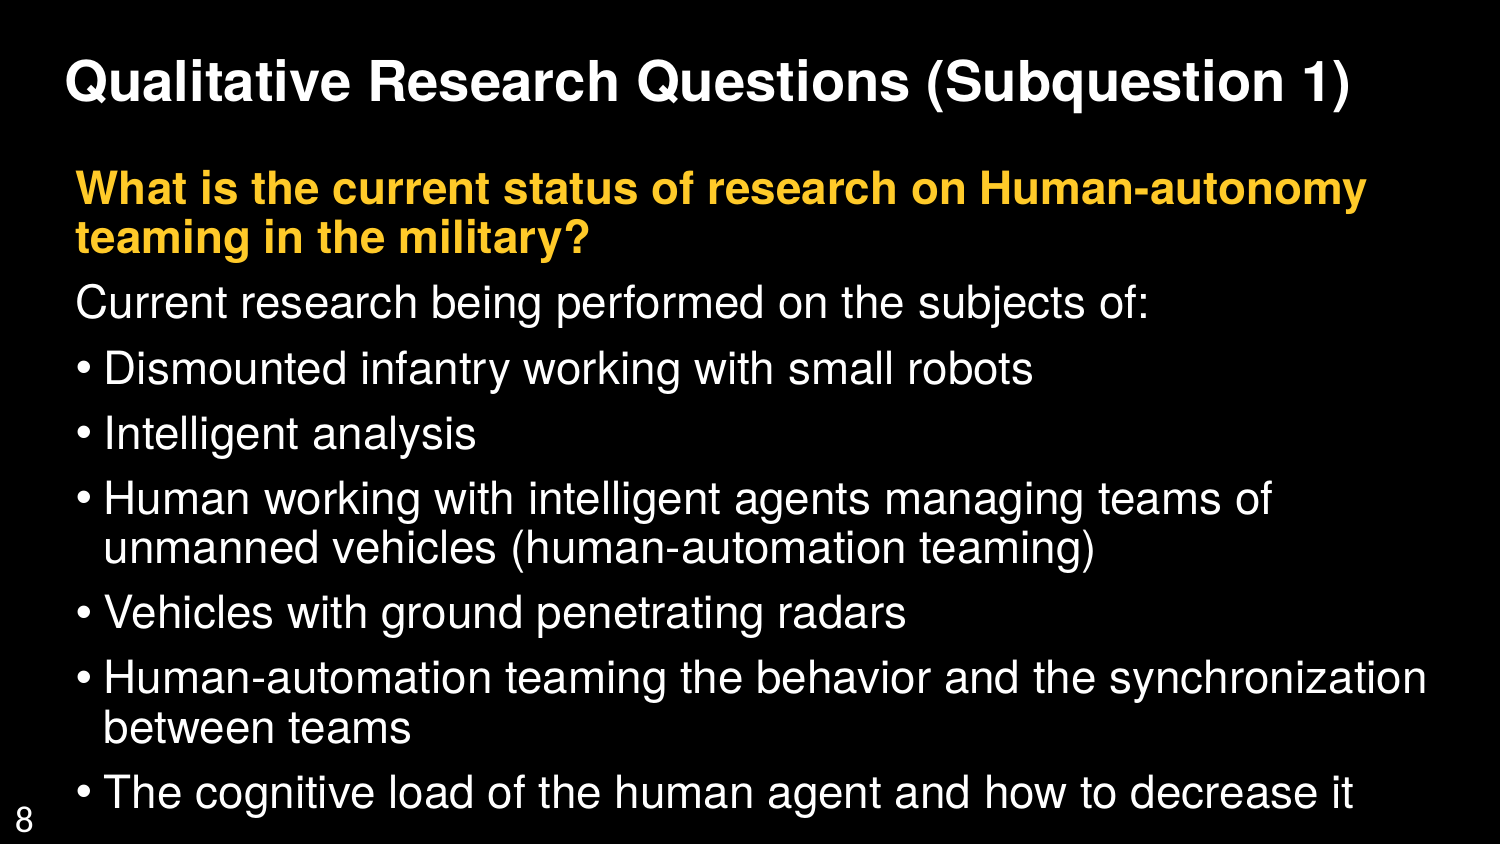

Qualitative Research Questions (Subquestion 1)
What is the current status of research on Human-autonomy teaming in the military?
Current research being performed on the subjects of:
Dismounted infantry working with small robots
Intelligent analysis
Human working with intelligent agents managing teams of unmanned vehicles (human-automation teaming)
Vehicles with ground penetrating radars
Human-automation teaming the behavior and the synchronization between teams
The cognitive load of the human agent and how to decrease it

8